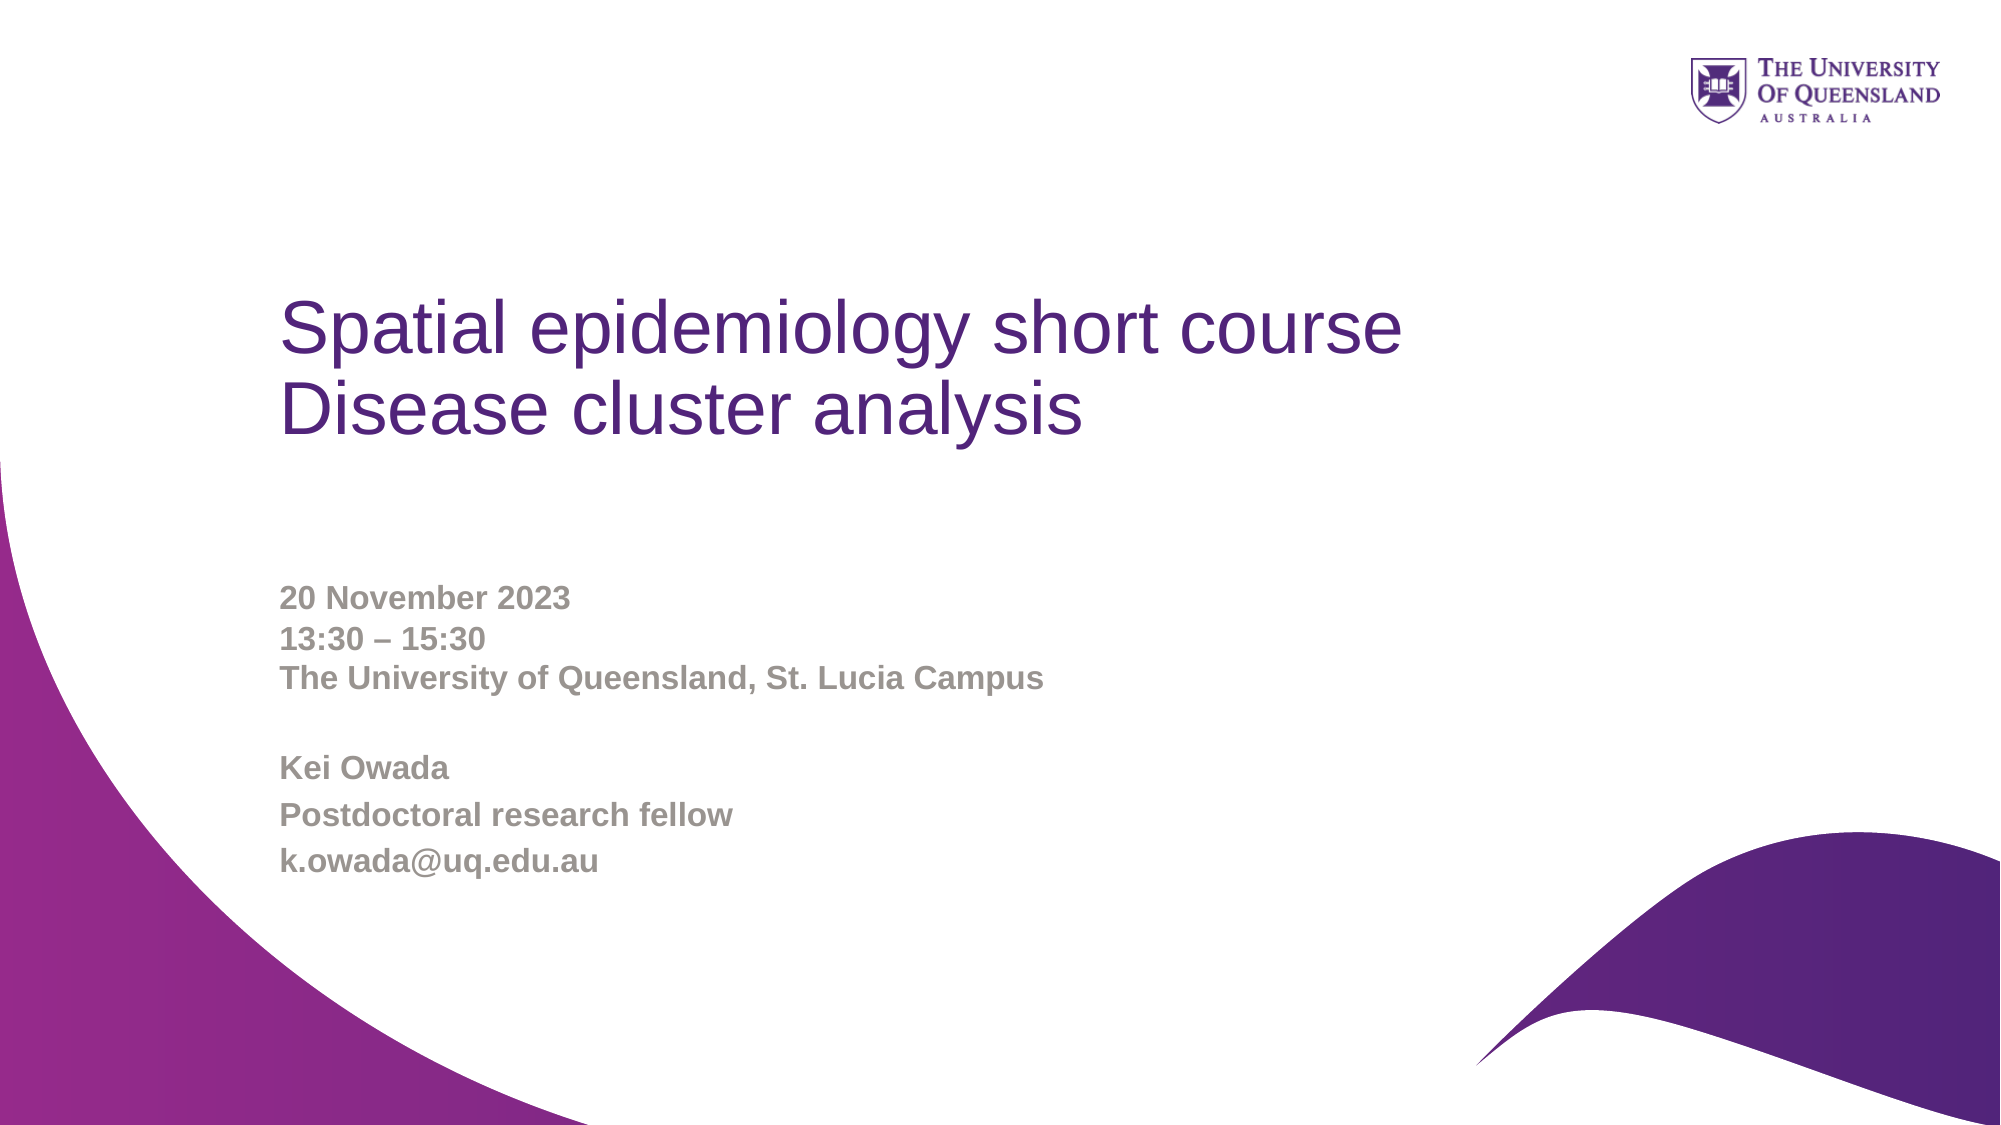

# Spatial epidemiology short course Disease cluster analysis
20 November 2023
13:30 – 15:30
The University of Queensland, St. Lucia Campus
Kei Owada
Postdoctoral research fellow
k.owada@uq.edu.au